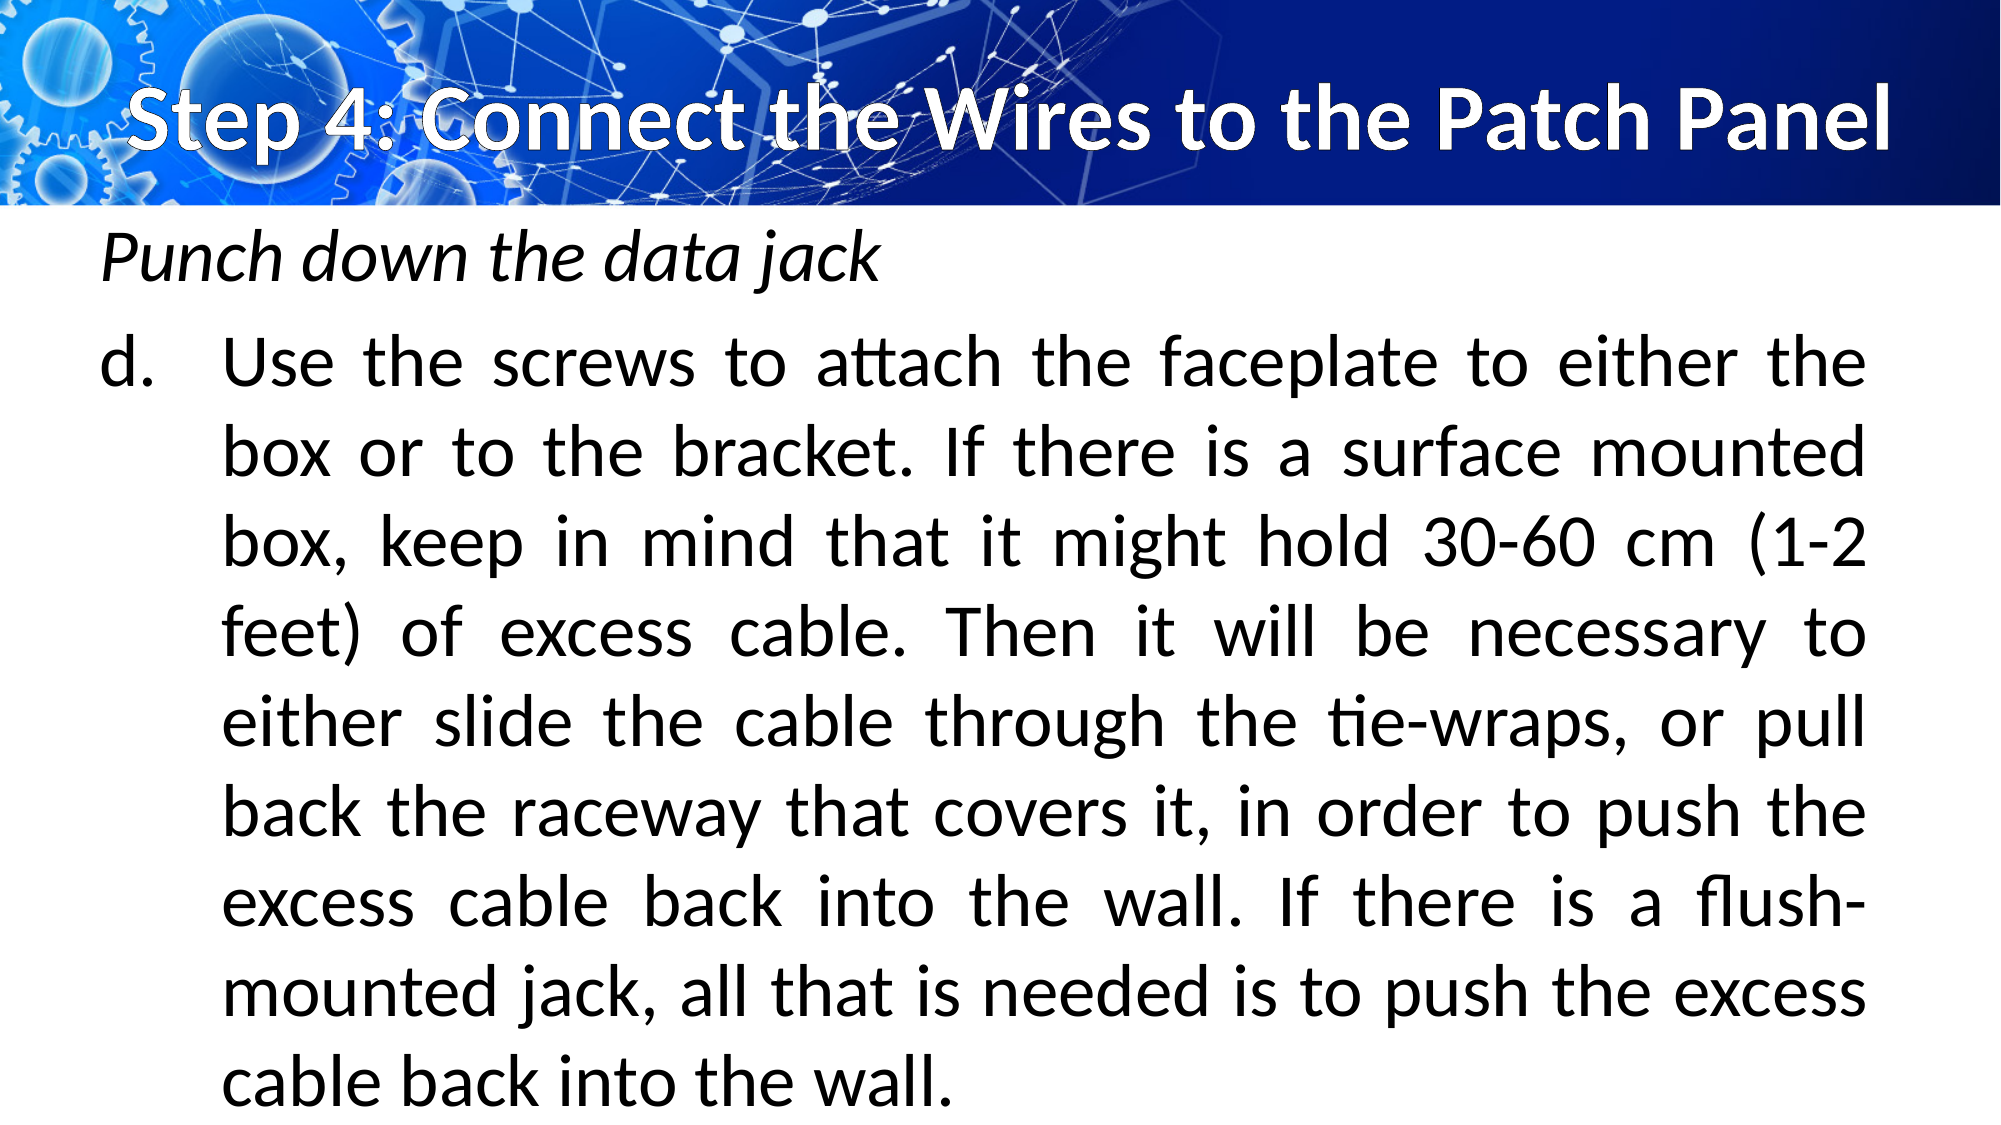

# Step 4: Connect the Wires to the Patch Panel
Punch down the data jack
Use the screws to attach the faceplate to either the box or to the bracket. If there is a surface mounted box, keep in mind that it might hold 30-60 cm (1-2 feet) of excess cable. Then it will be necessary to either slide the cable through the tie-wraps, or pull back the raceway that covers it, in order to push the excess cable back into the wall. If there is a flush-mounted jack, all that is needed is to push the excess cable back into the wall.